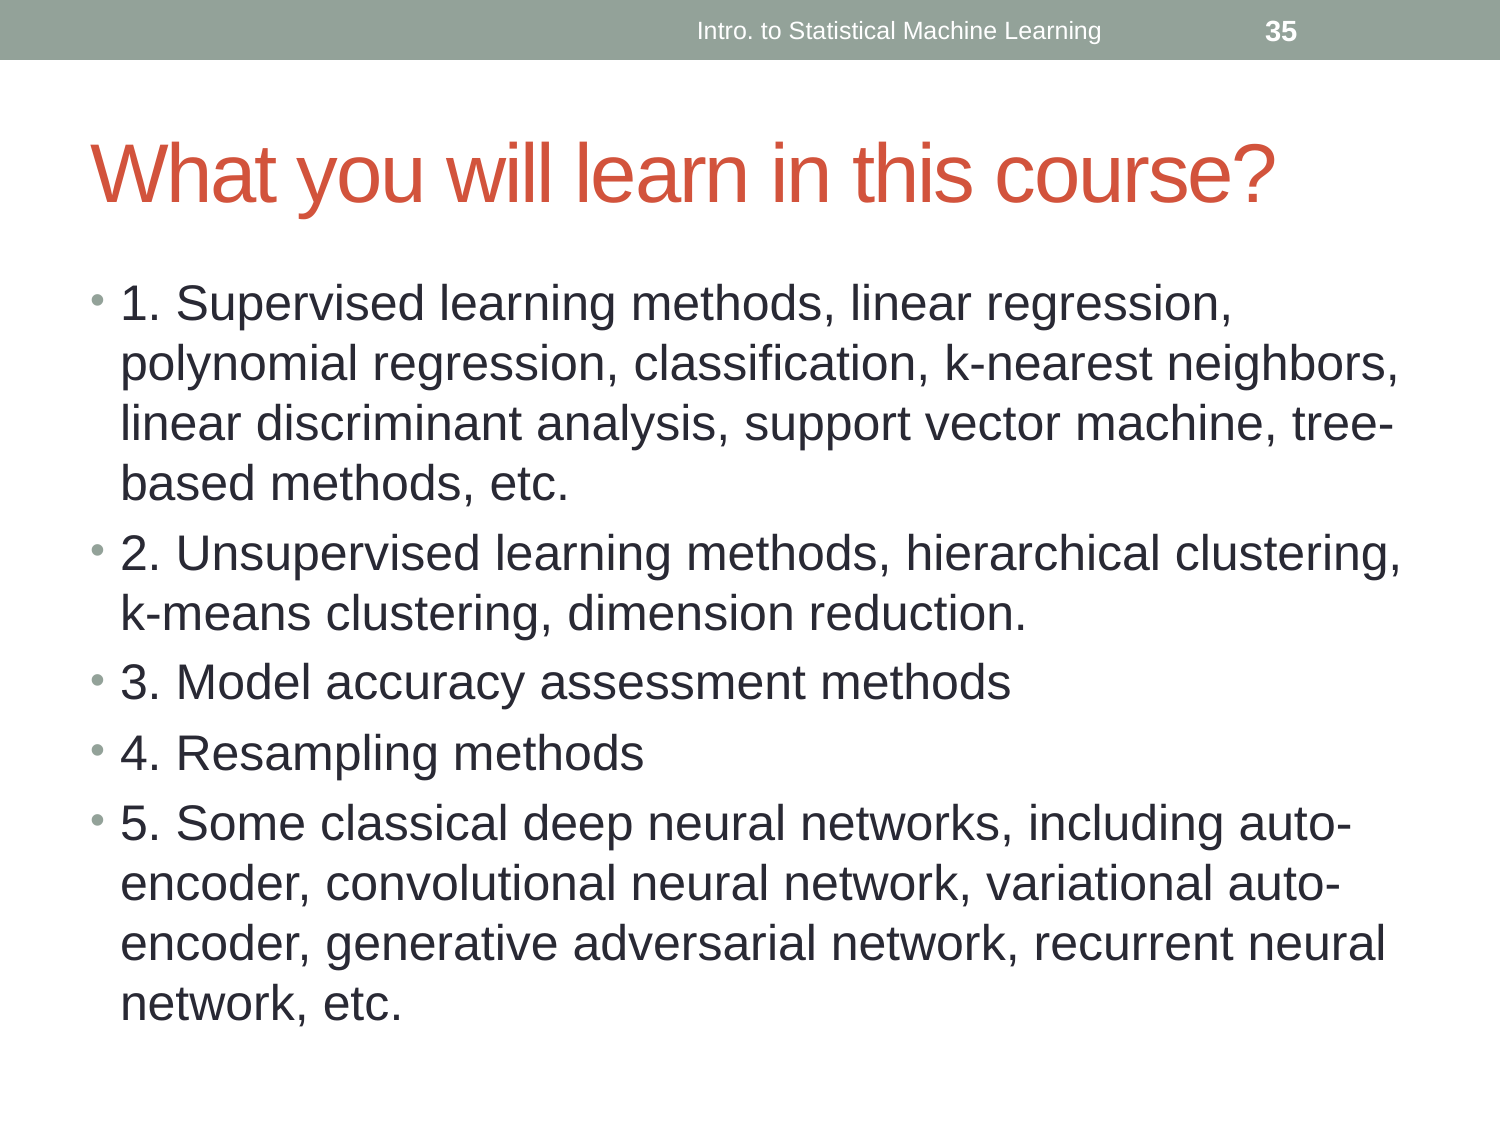

Intro. to Statistical Machine Learning
35
# What you will learn in this course?
1. Supervised learning methods, linear regression, polynomial regression, classification, k-nearest neighbors, linear discriminant analysis, support vector machine, tree-based methods, etc.
2. Unsupervised learning methods, hierarchical clustering, k-means clustering, dimension reduction.
3. Model accuracy assessment methods
4. Resampling methods
5. Some classical deep neural networks, including auto-encoder, convolutional neural network, variational auto-encoder, generative adversarial network, recurrent neural network, etc.